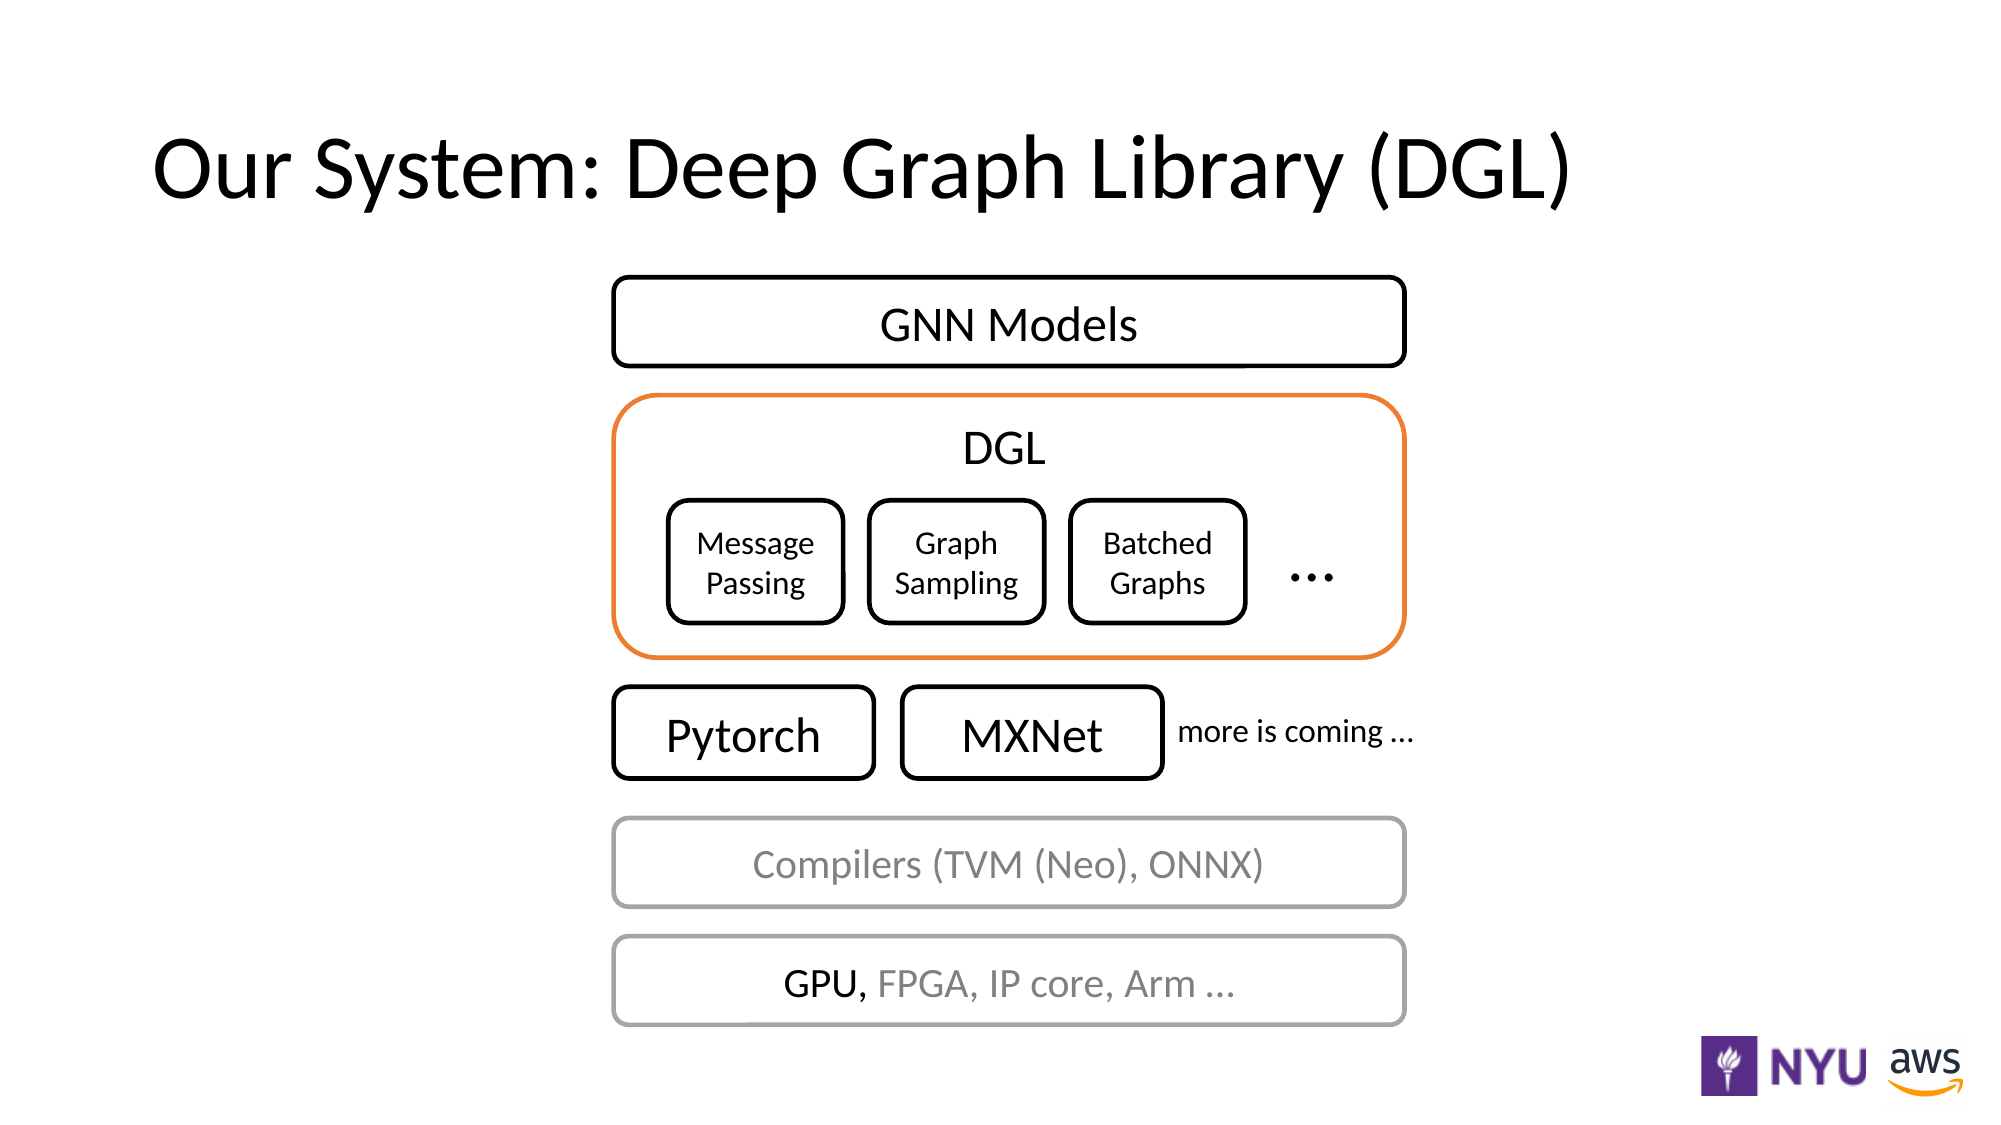

# Our System: Deep Graph Library (DGL)
GNN Models

DGL
Message Passing
Graph Sampling
Batched Graphs
…
Pytorch
MXNet
more is coming …
Compilers (TVM (Neo), ONNX)
GPU, FPGA, IP core, Arm …